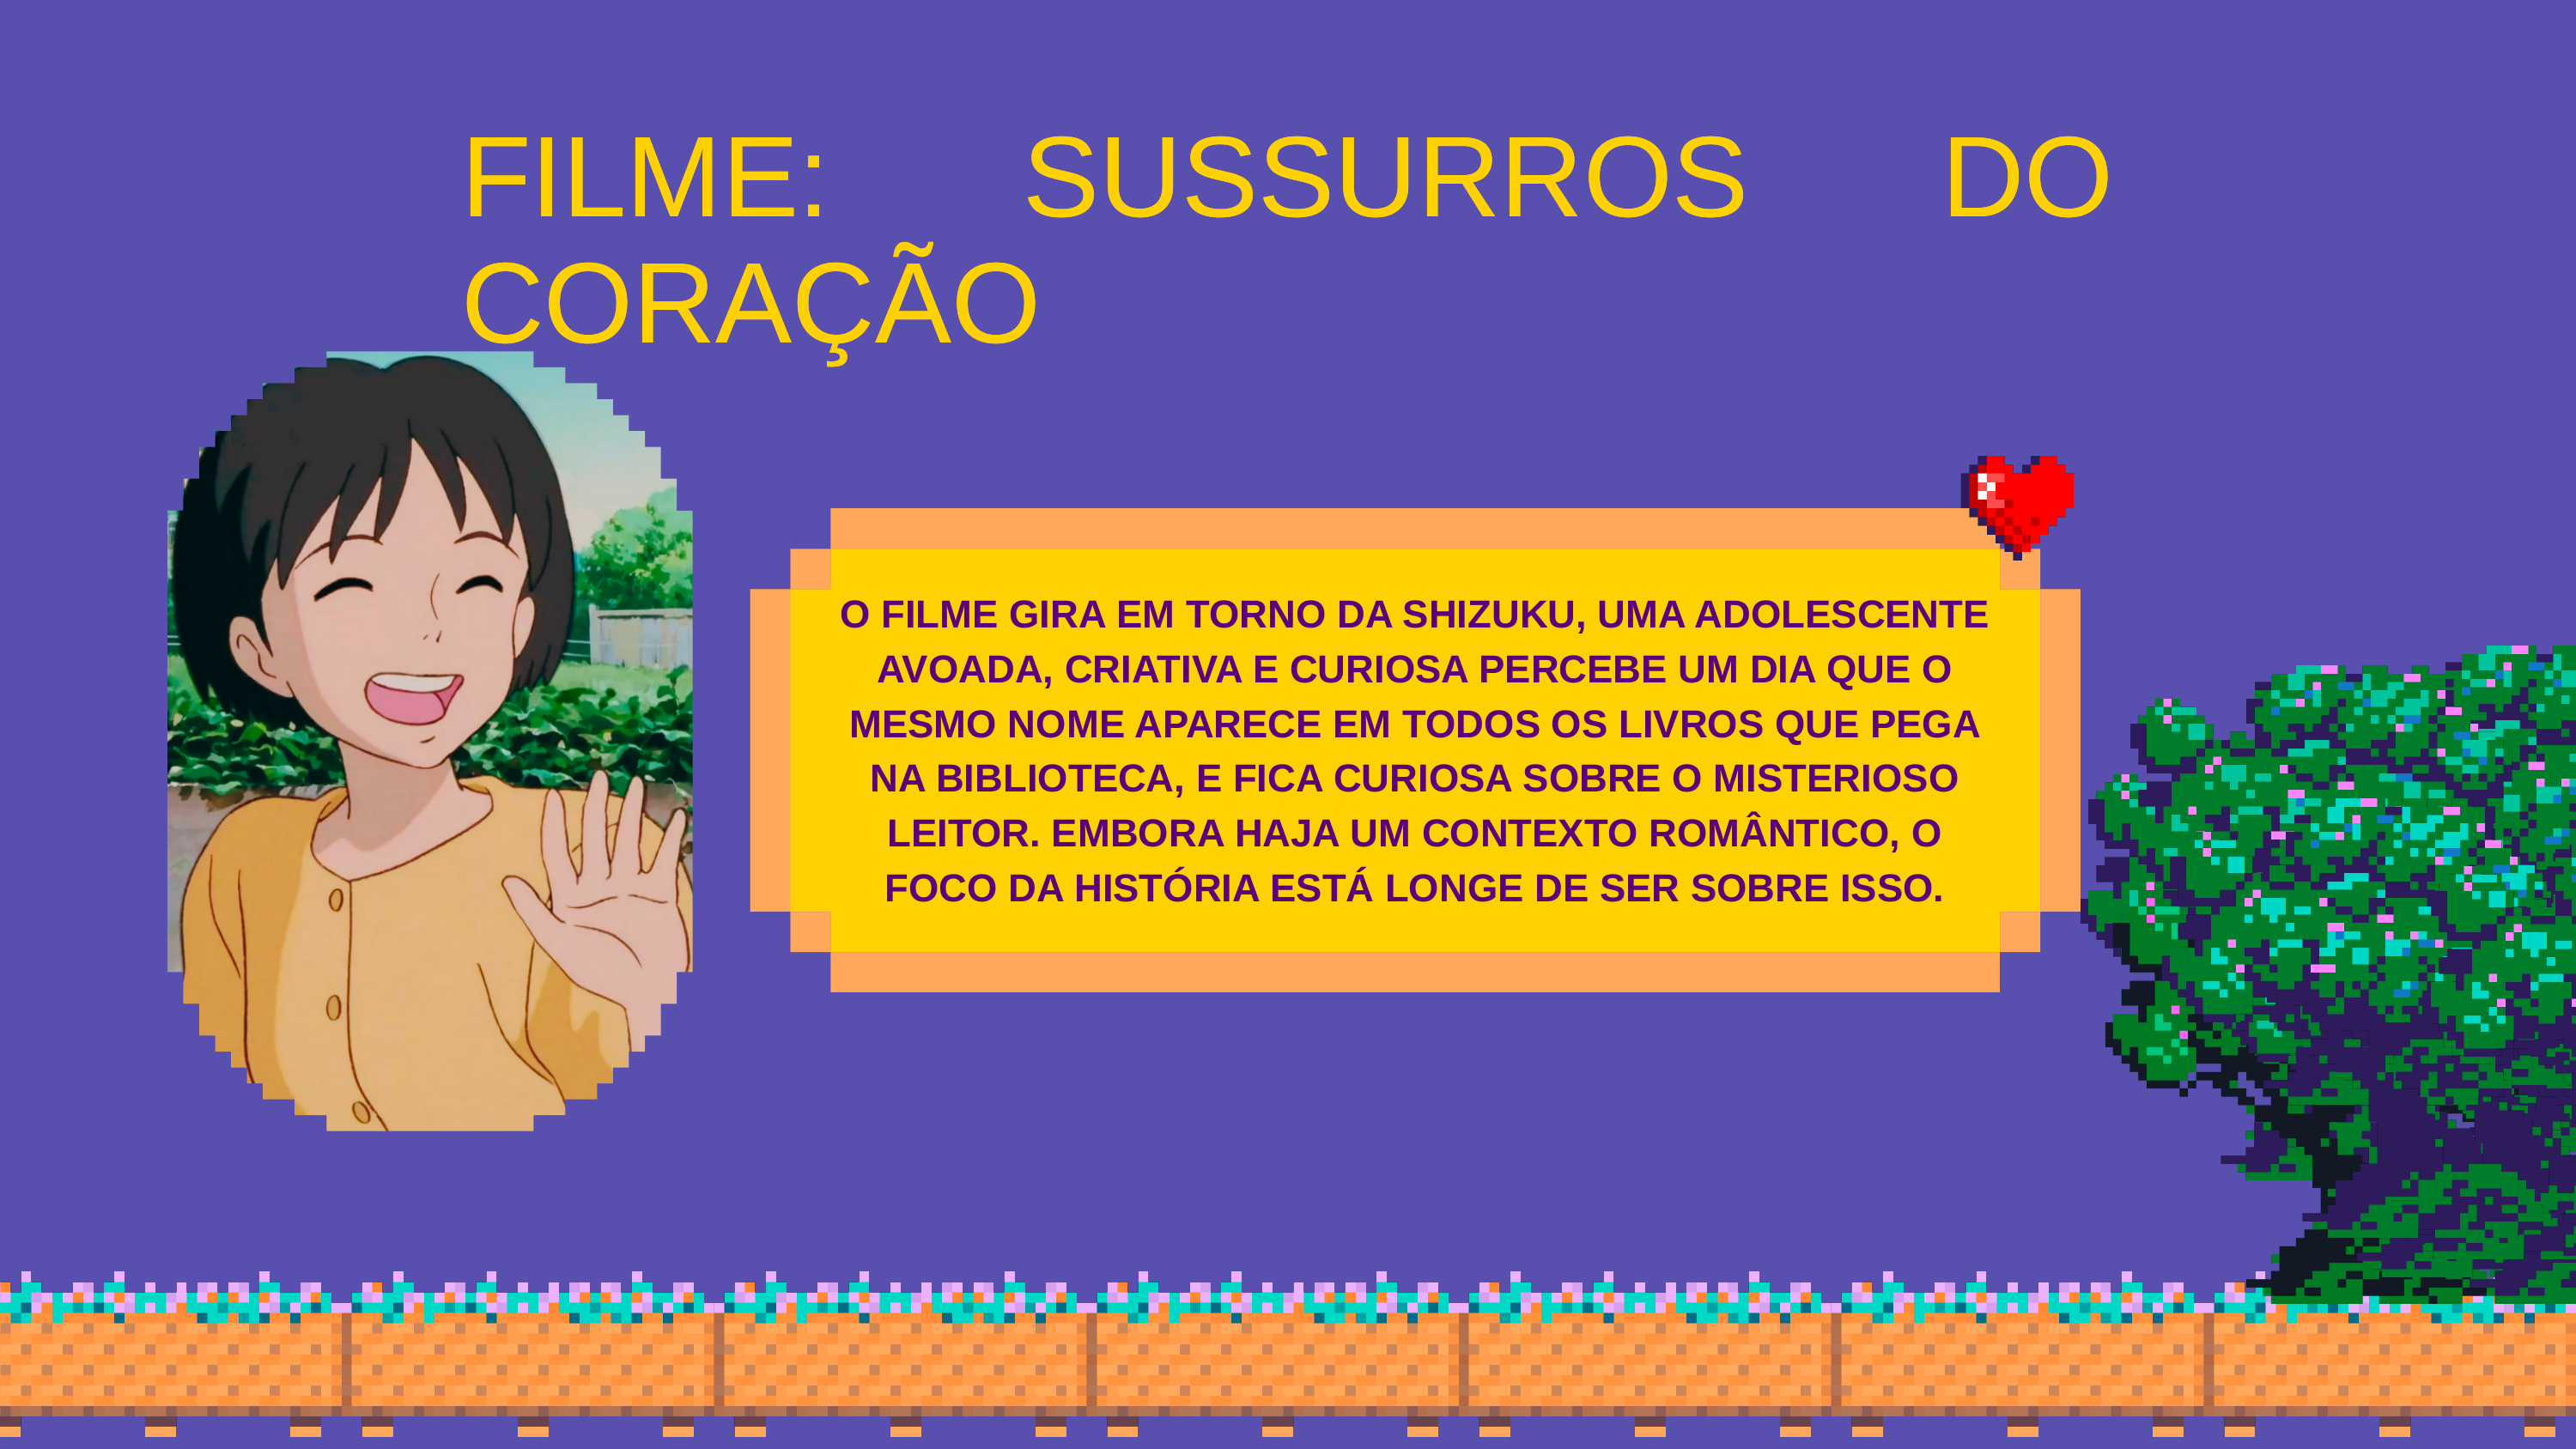

FILME: SUSSURROS DO CORAÇÃO
FILME: SUSSURROS DO CORAÇÃO

O FILME GIRA EM TORNO DA SHIZUKU, UMA ADOLESCENTE AVOADA, CRIATIVA E CURIOSA PERCEBE UM DIA QUE O MESMO NOME APARECE EM TODOS OS LIVROS QUE PEGA NA BIBLIOTECA, E FICA CURIOSA SOBRE O MISTERIOSO LEITOR. EMBORA HAJA UM CONTEXTO ROMÂNTICO, O FOCO DA HISTÓRIA ESTÁ LONGE DE SER SOBRE ISSO.